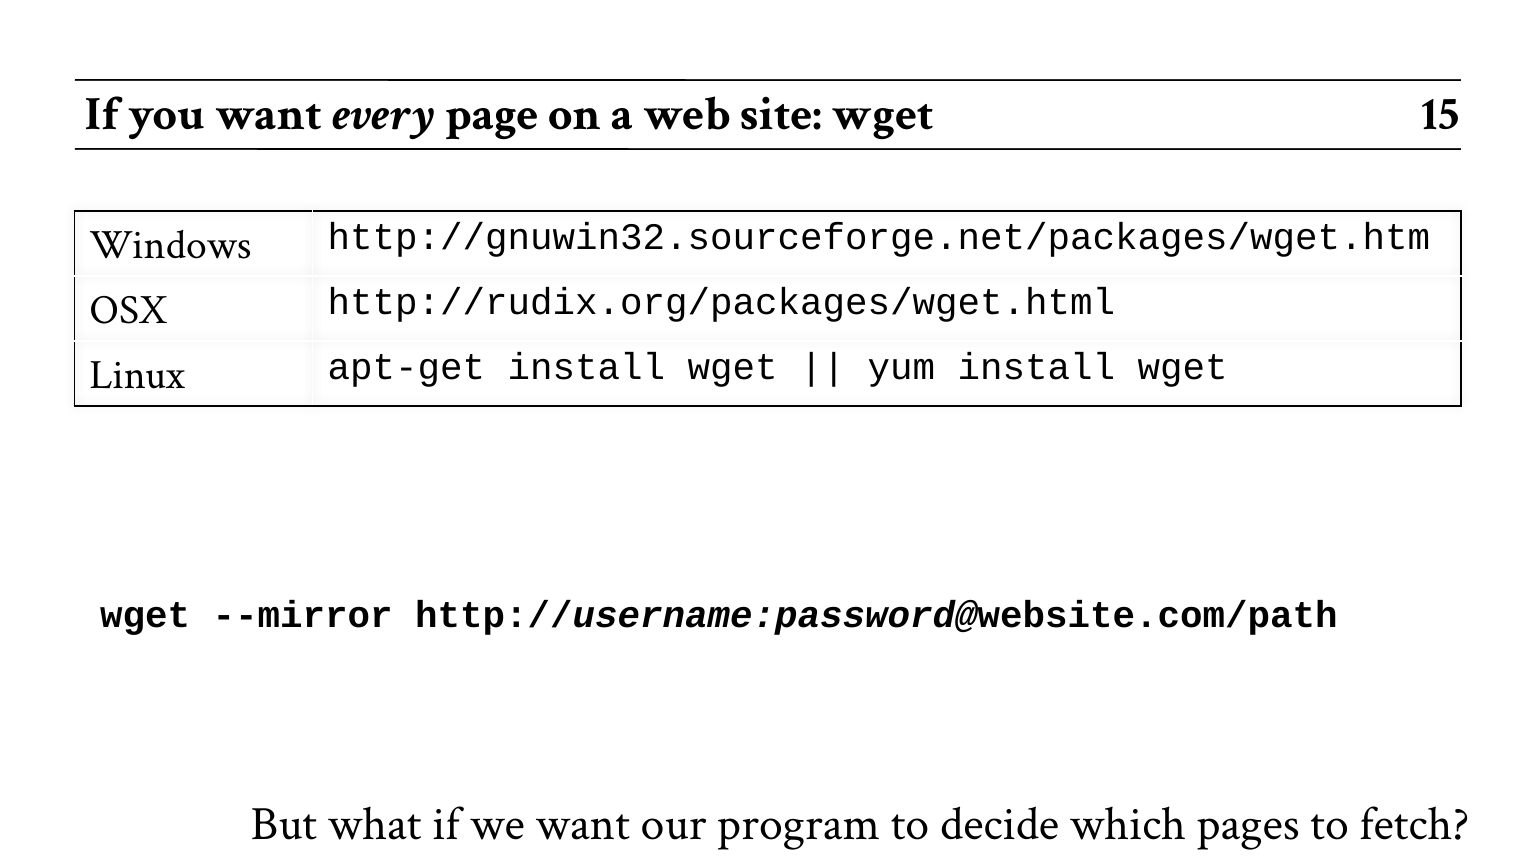

# If you want every page on a web site: wget
15

| Windows | http://gnuwin32.sourceforge.net/packages/wget.htm |
| --- | --- |
| OSX | http://rudix.org/packages/wget.html |
| Linux | apt-get install wget || yum install wget |

wget --mirror http://username:password@website.com/path
But what if we want our program to decide which pages to fetch?